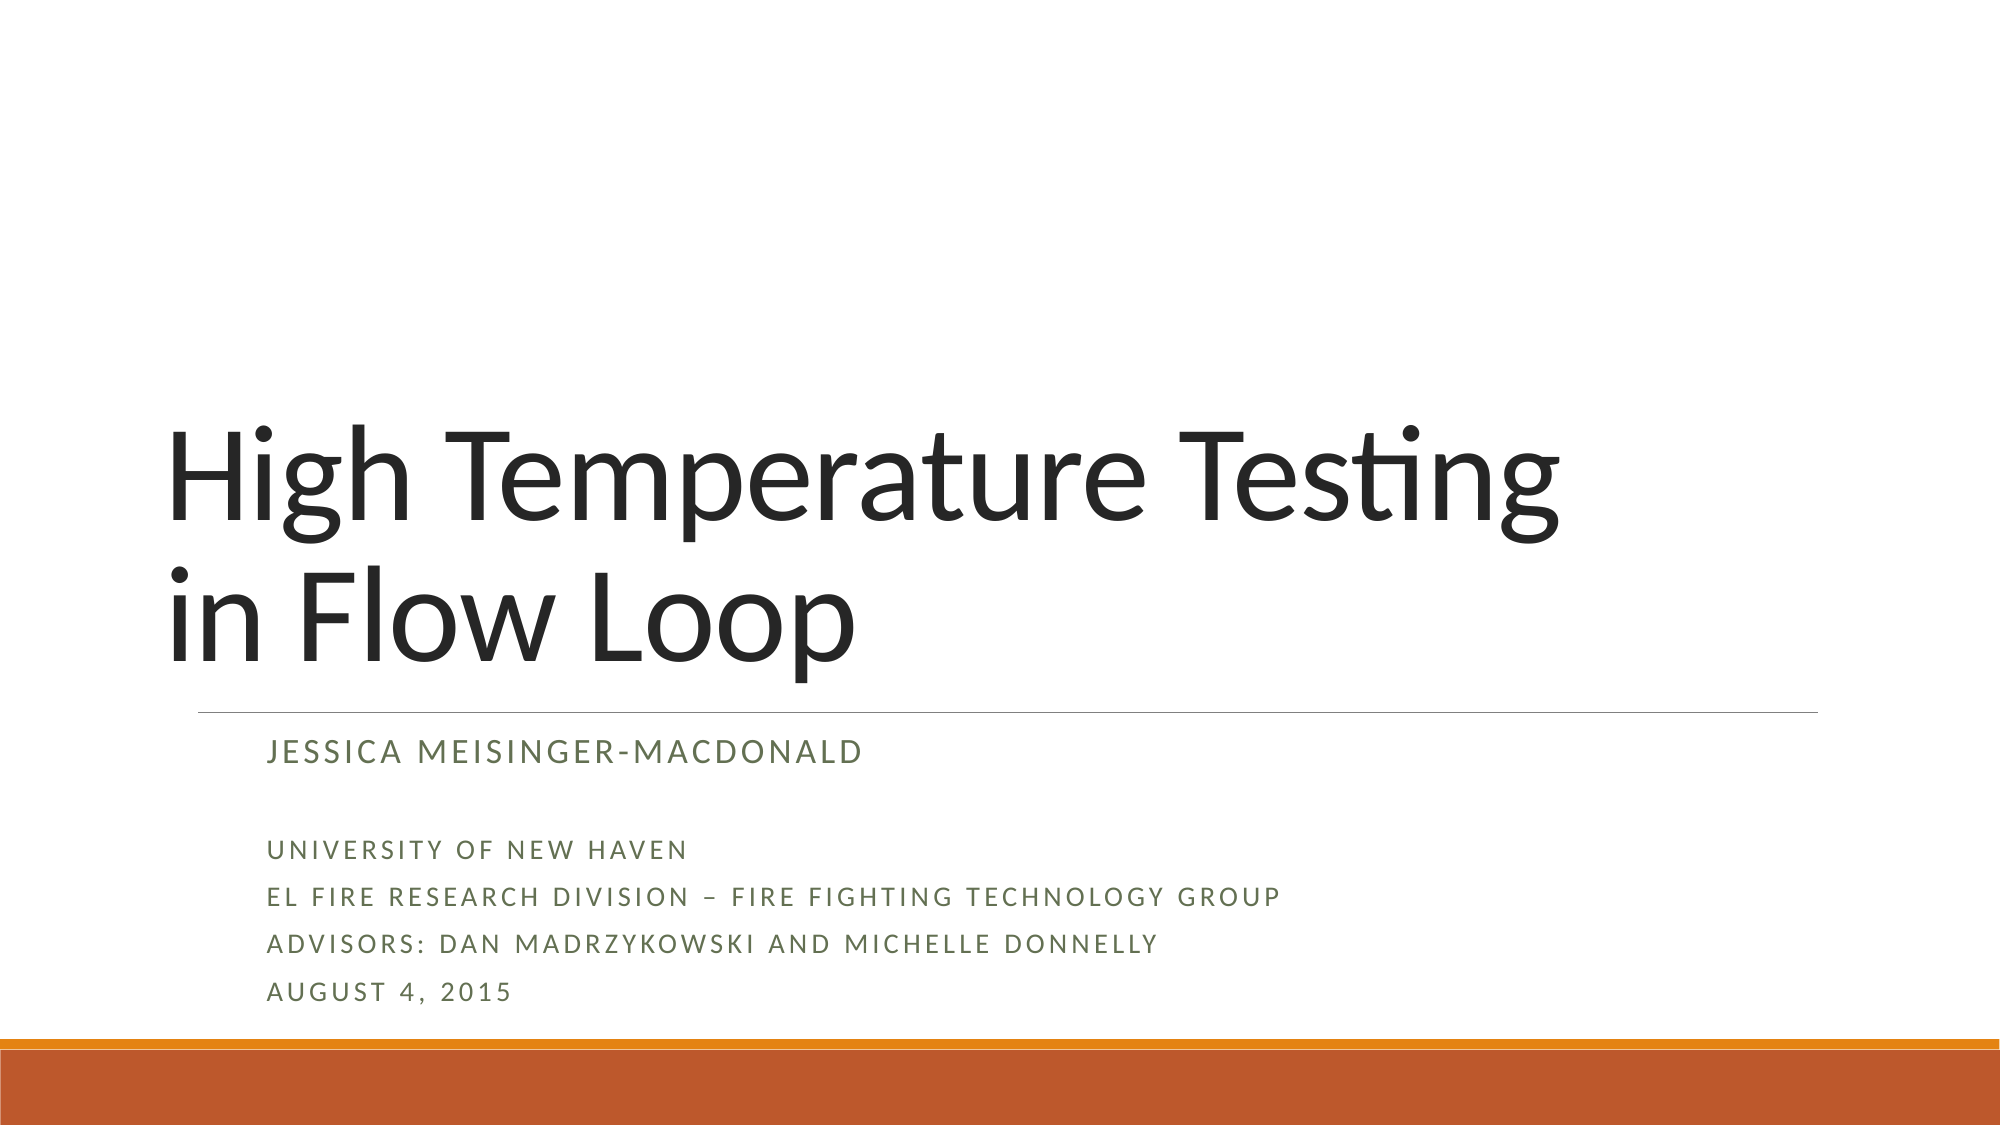

# High Temperature Testing in Flow Loop
Jessica Meisinger-MacDonald

University of New Haven
EL Fire Research Division – Fire Fighting Technology Group
Advisors: Dan Madrzykowski and Michelle Donnelly
August 4, 2015